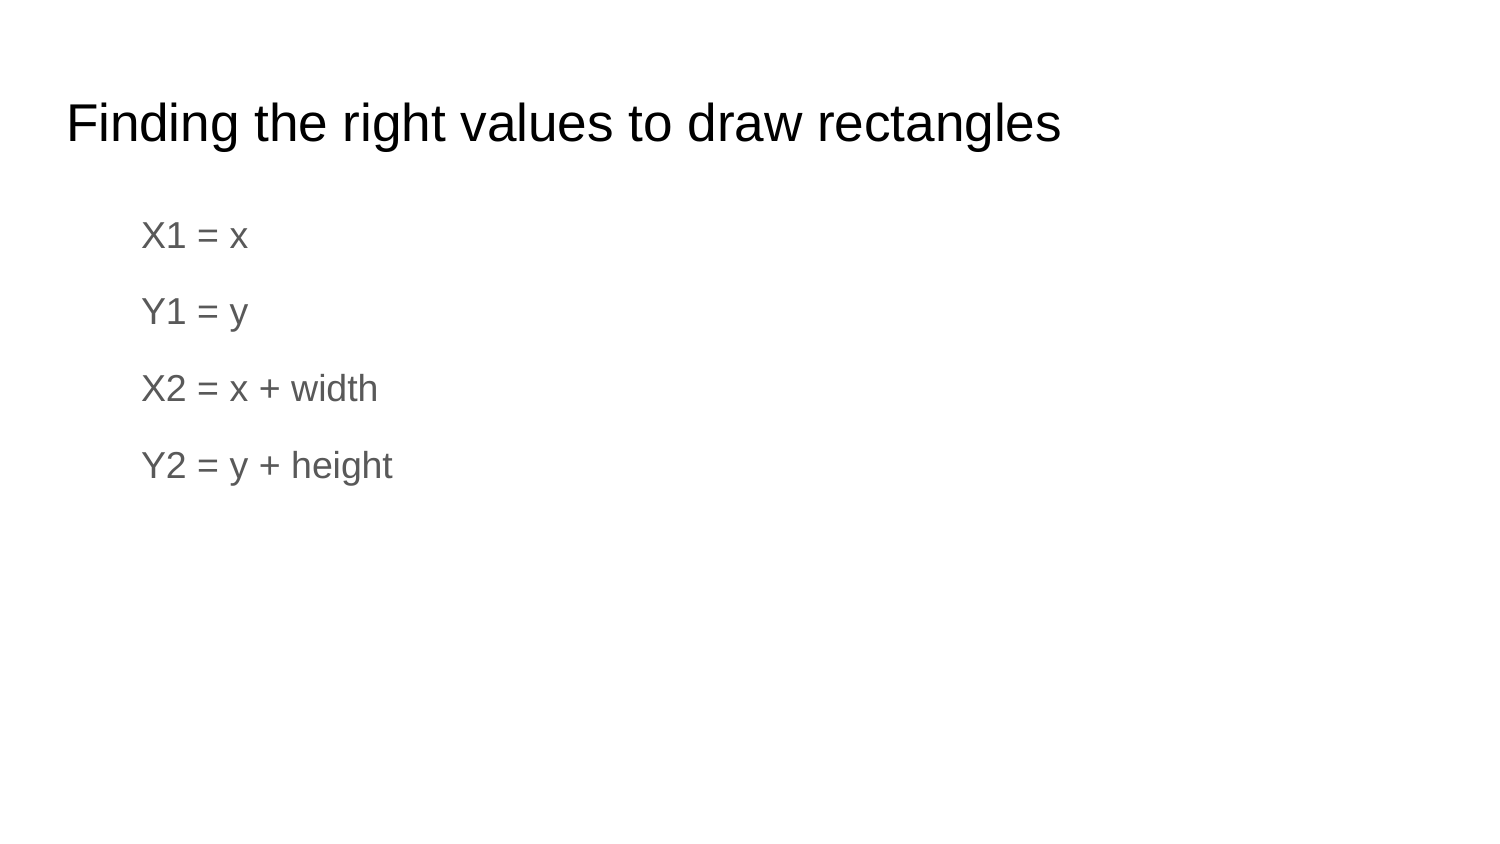

# Finding the right values to draw rectangles

X1 = x
Y1 = y
X2 = x + width
Y2 = y + height